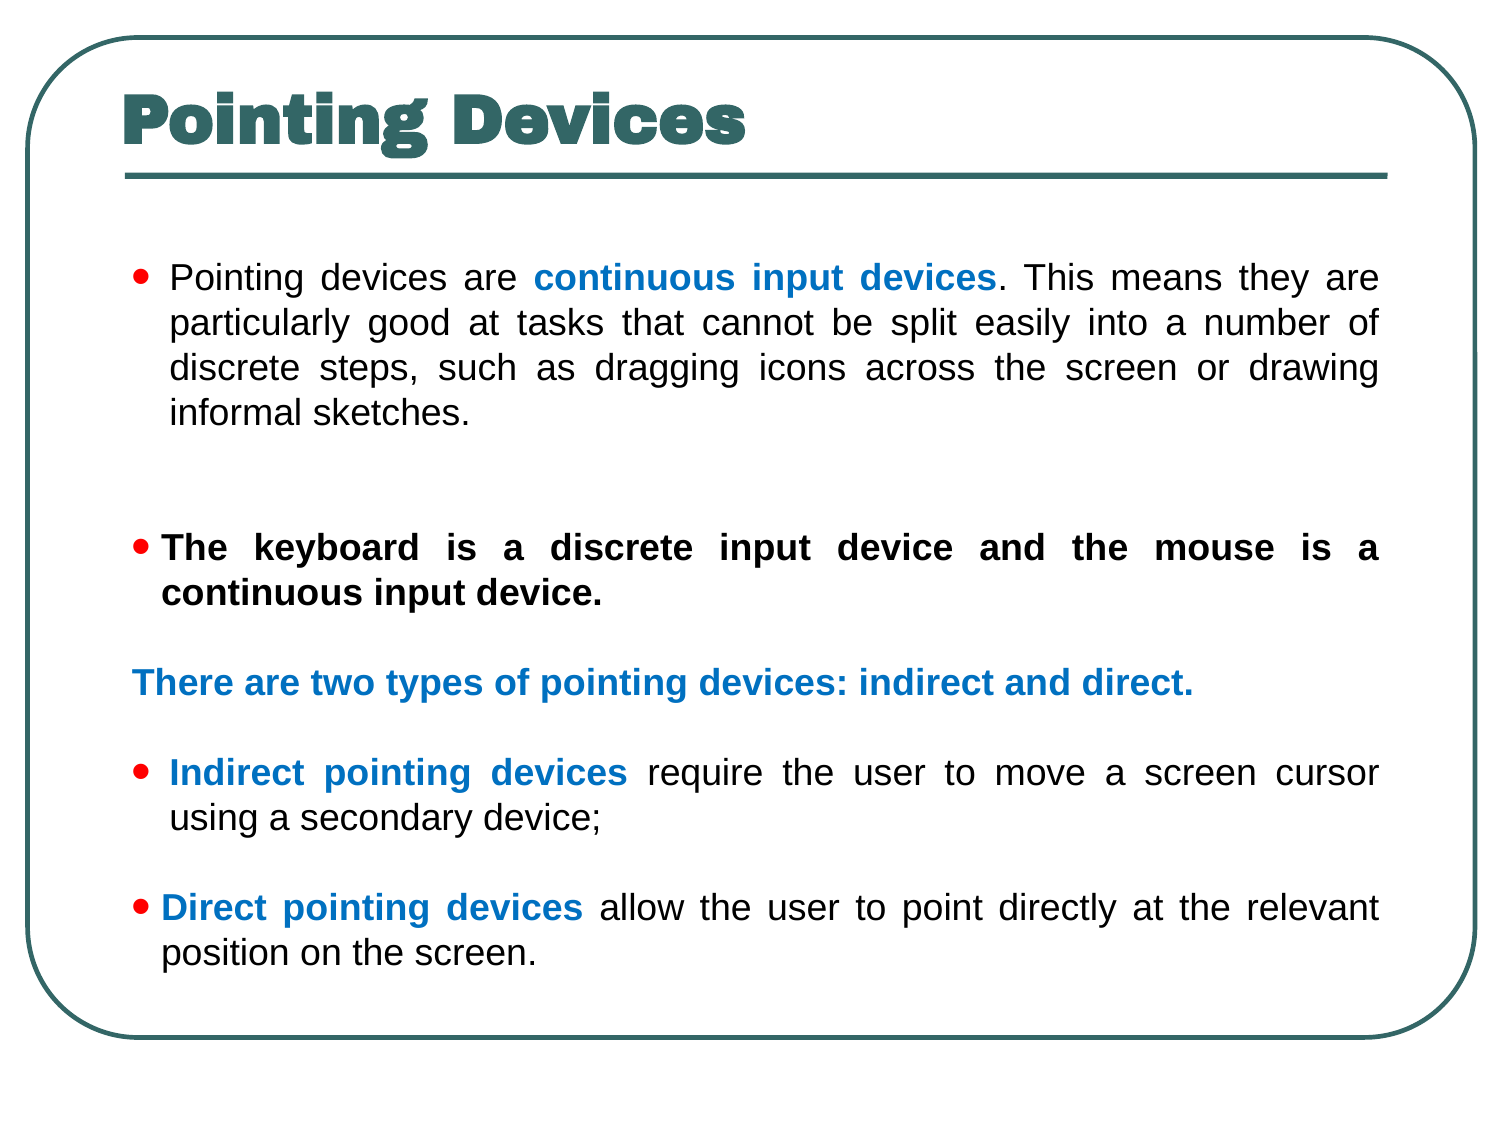

# Pointing Devices
Pointing devices are continuous input devices. This means they are particularly good at tasks that cannot be split easily into a number of discrete steps, such as dragging icons across the screen or drawing informal sketches.

The keyboard is a discrete input device and the mouse is a continuous input device.

There are two types of pointing devices: indirect and direct.

Indirect pointing devices require the user to move a screen cursor using a secondary device;

Direct pointing devices allow the user to point directly at the relevant position on the screen.